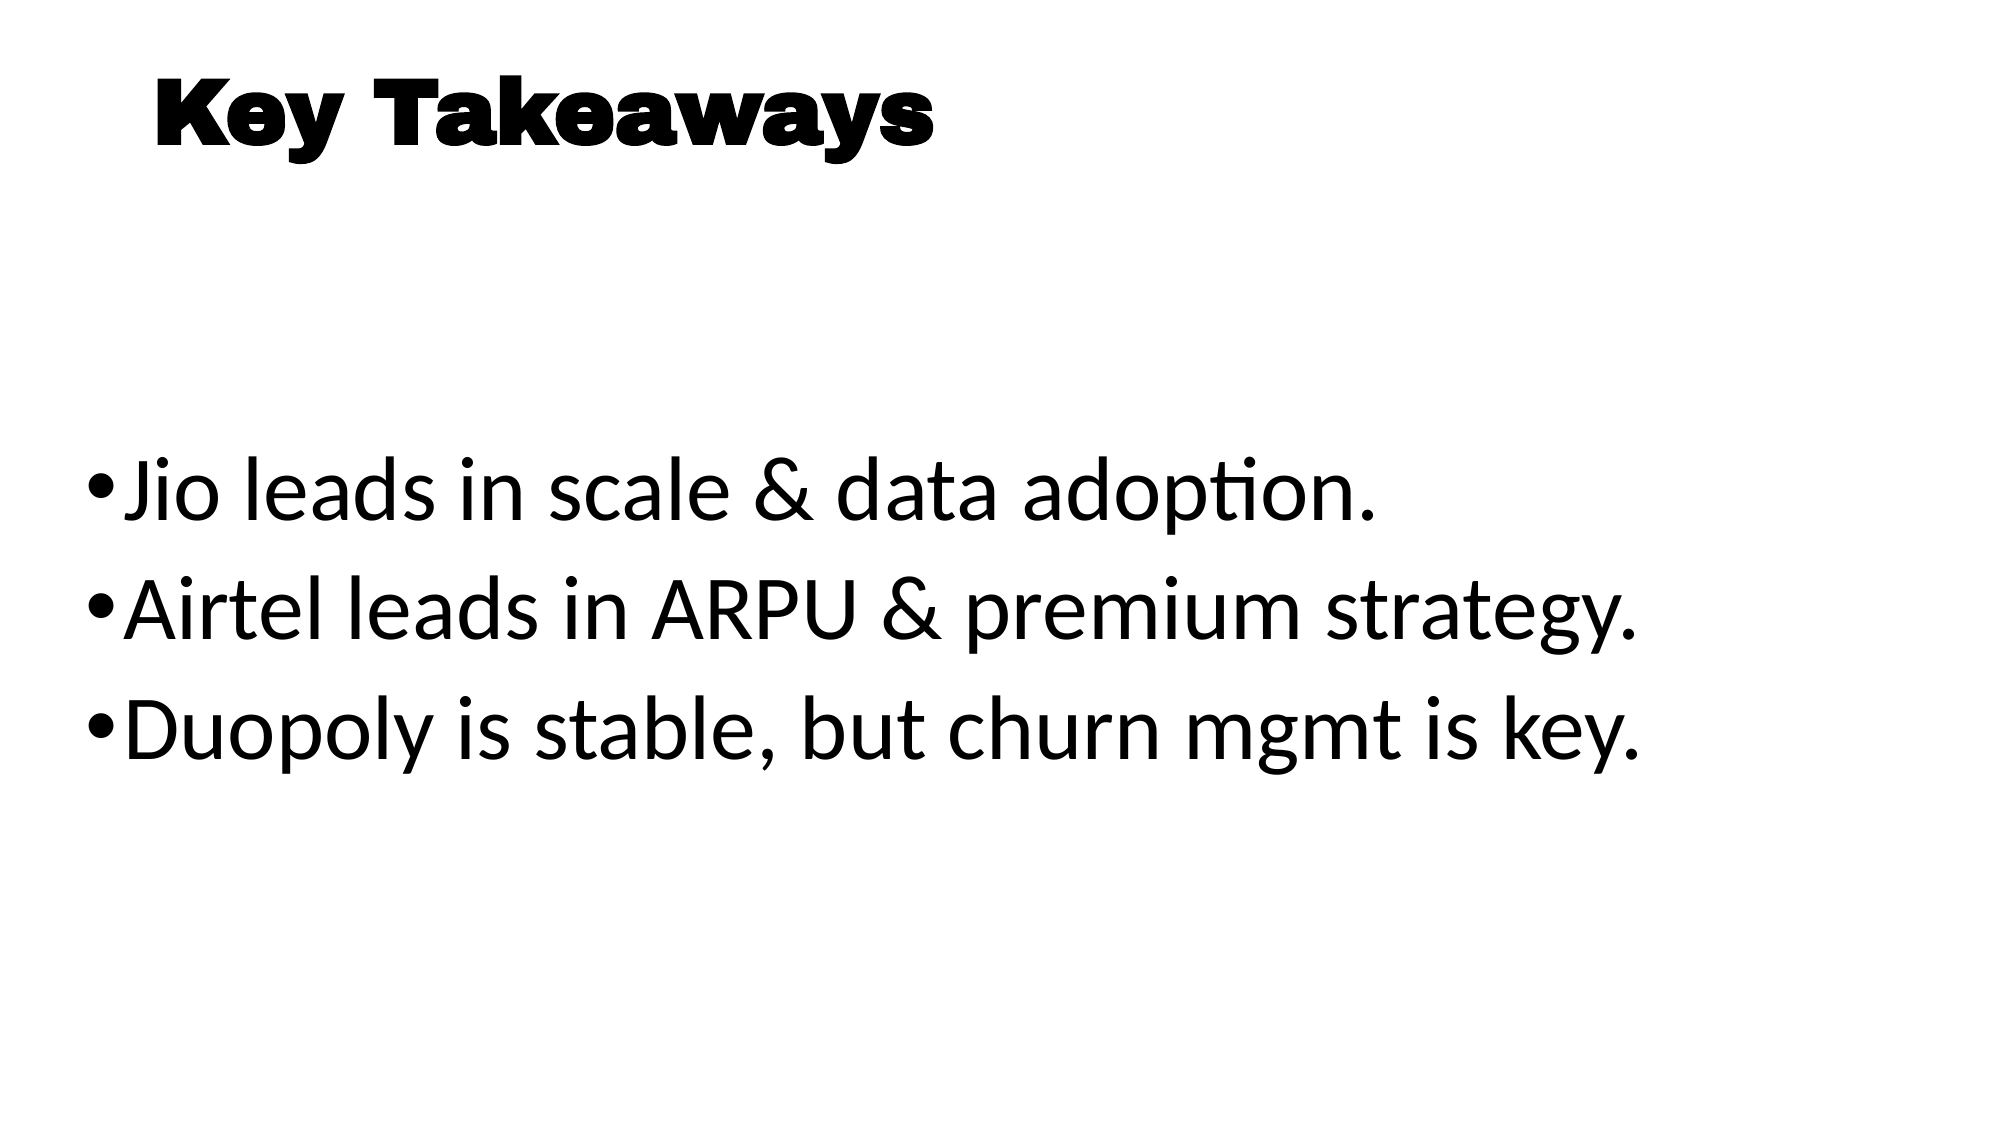

# Key Takeaways

Jio leads in scale & data adoption.
Airtel leads in ARPU & premium strategy.
Duopoly is stable, but churn mgmt is key.